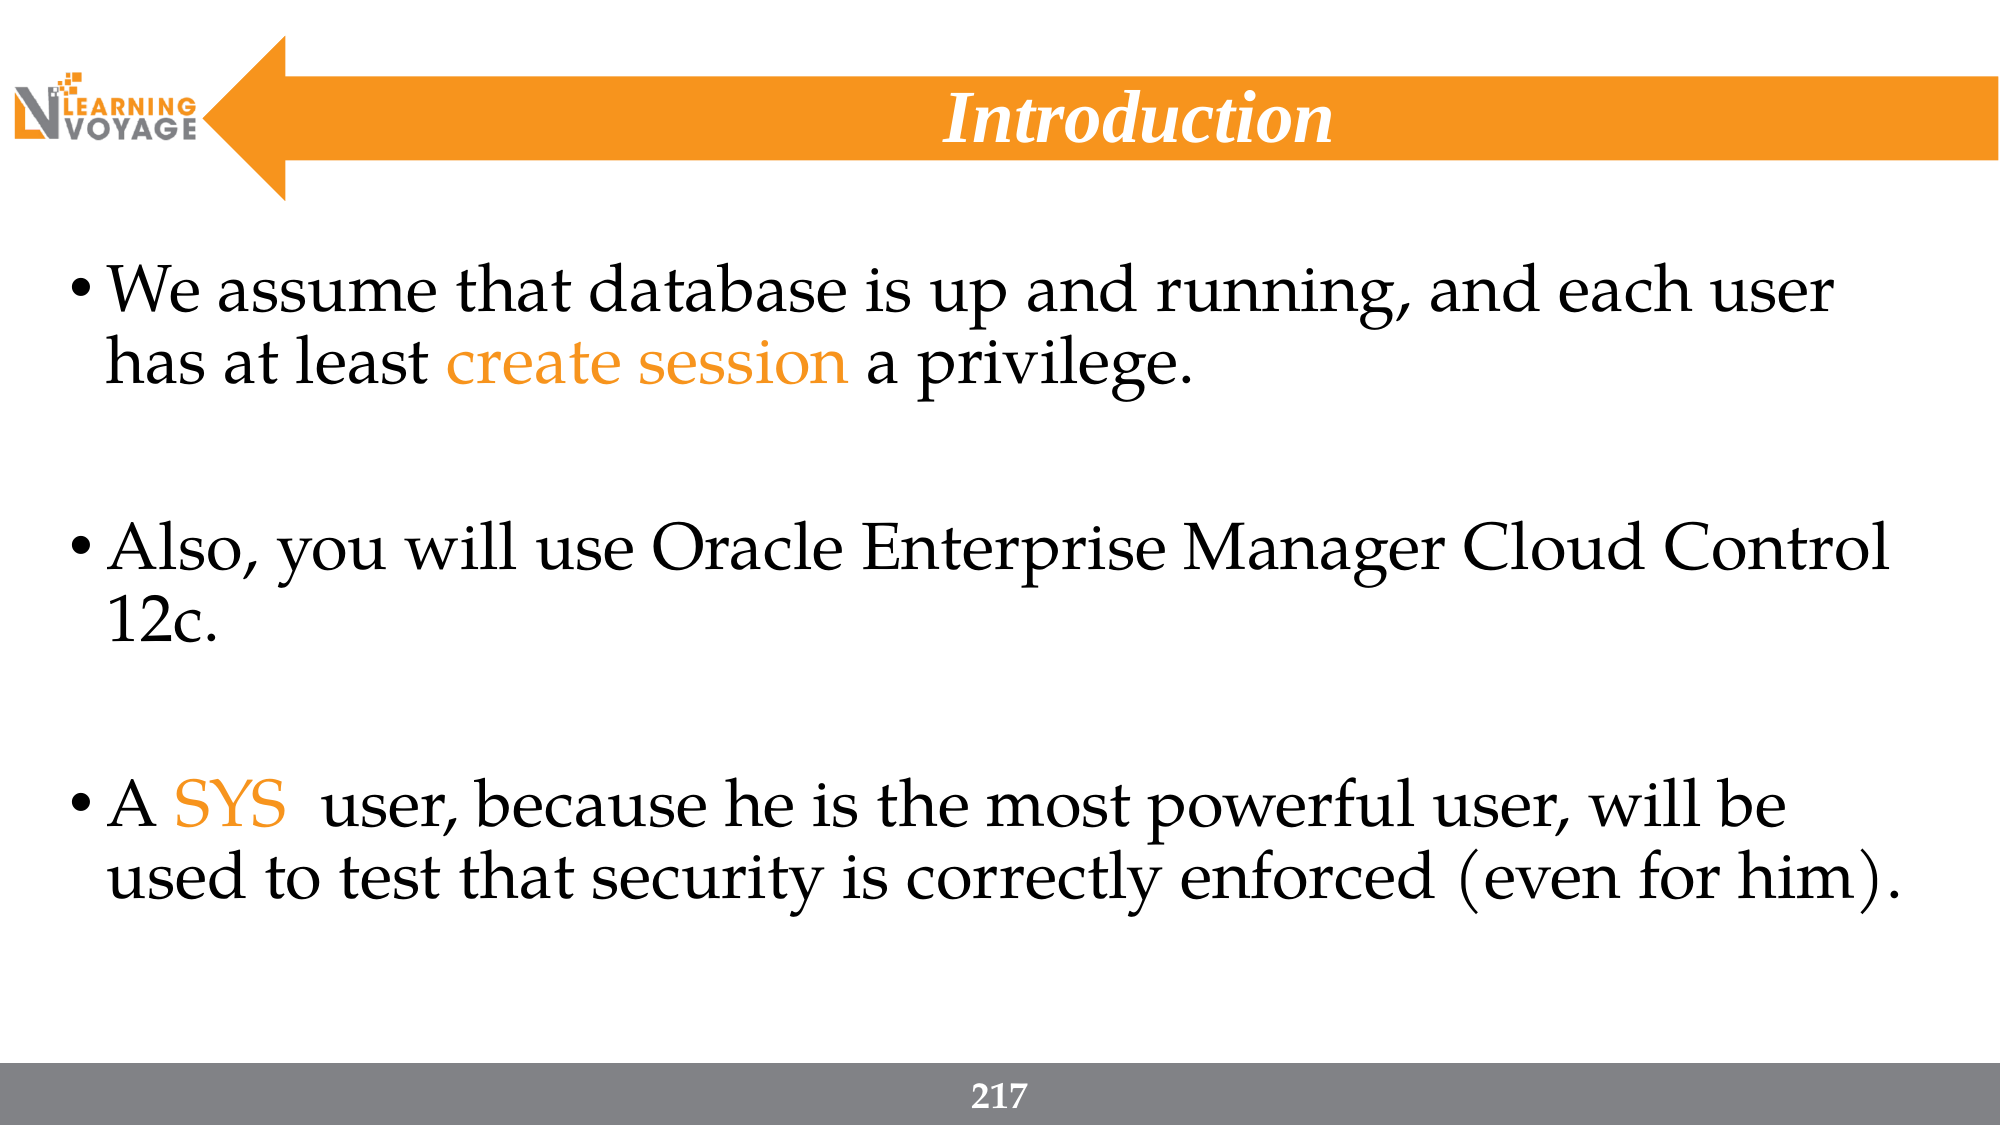

# Introduction
We assume that database is up and running, and each user has at least create session a privilege.

Also, you will use Oracle Enterprise Manager Cloud Control 12c.

A SYS  user, because he is the most powerful user, will be used to test that security is correctly enforced (even for him).
217